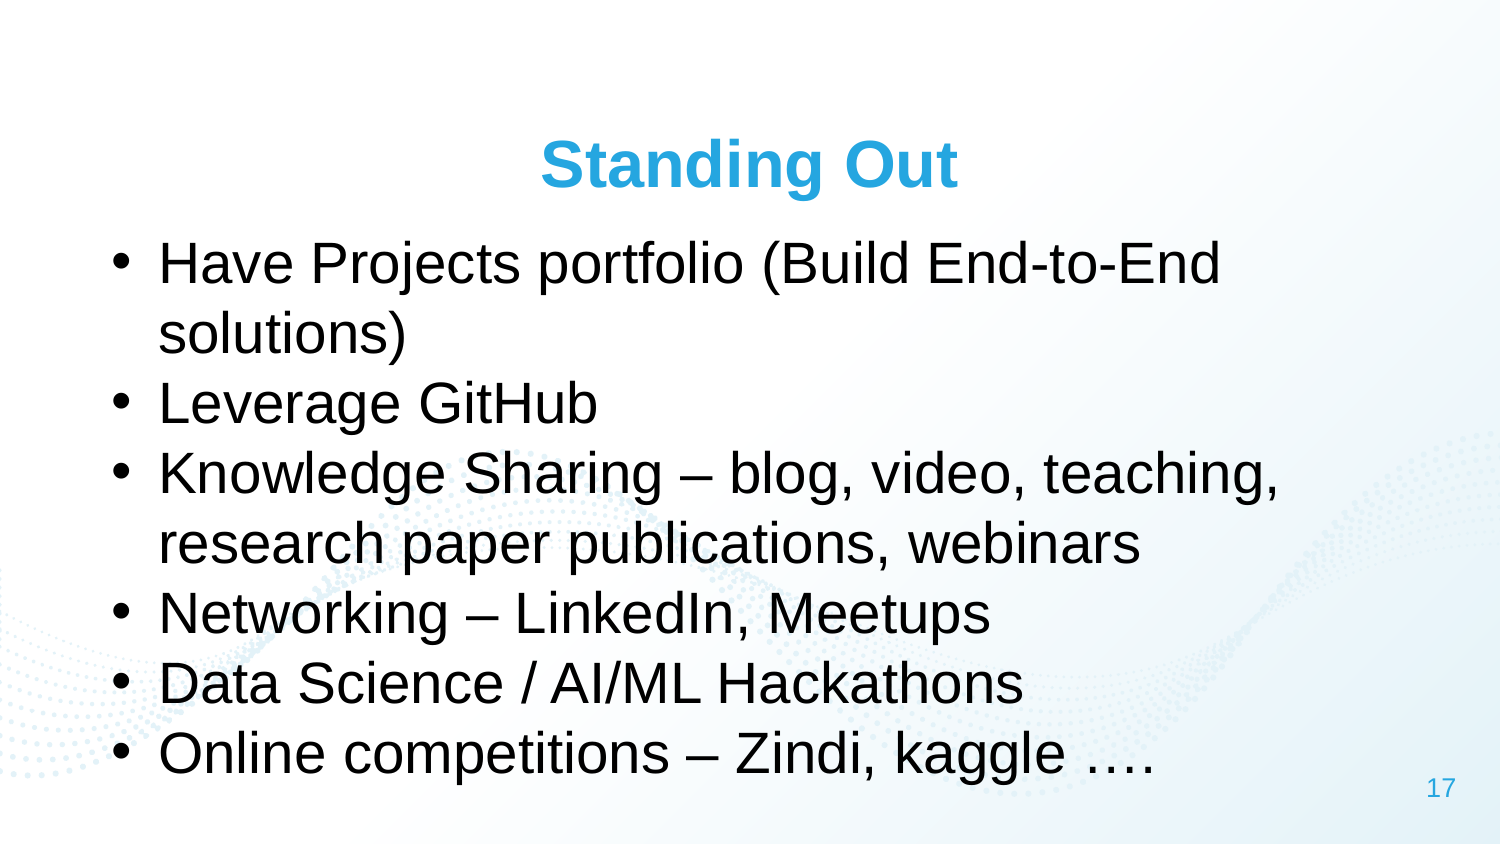

# Standing Out
Have Projects portfolio (Build End-to-End solutions)
Leverage GitHub
Knowledge Sharing – blog, video, teaching, research paper publications, webinars
Networking – LinkedIn, Meetups
Data Science / AI/ML Hackathons
Online competitions – Zindi, kaggle ….
17